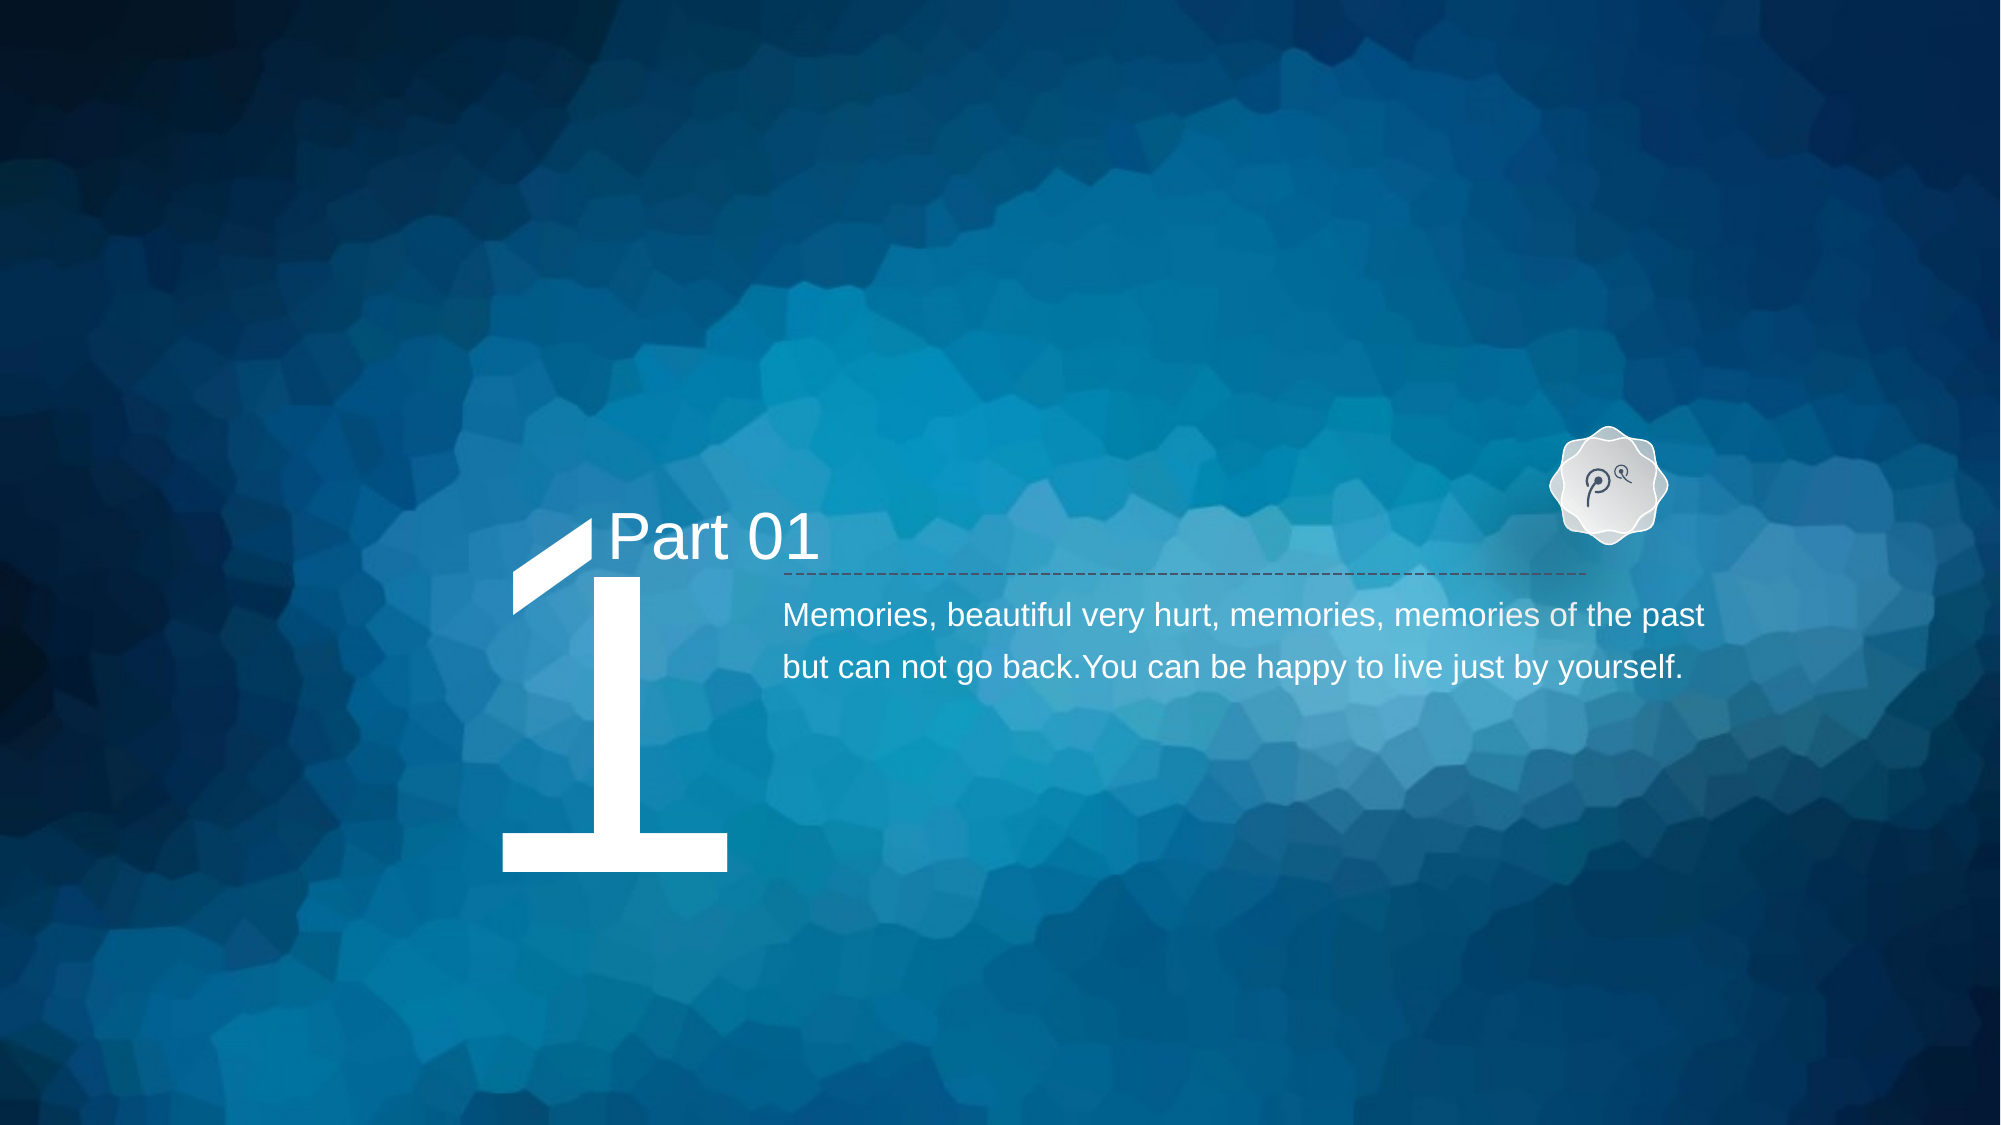

1

Part 01
Memories, beautiful very hurt, memories, memories of the past but can not go back.You can be happy to live just by yourself.